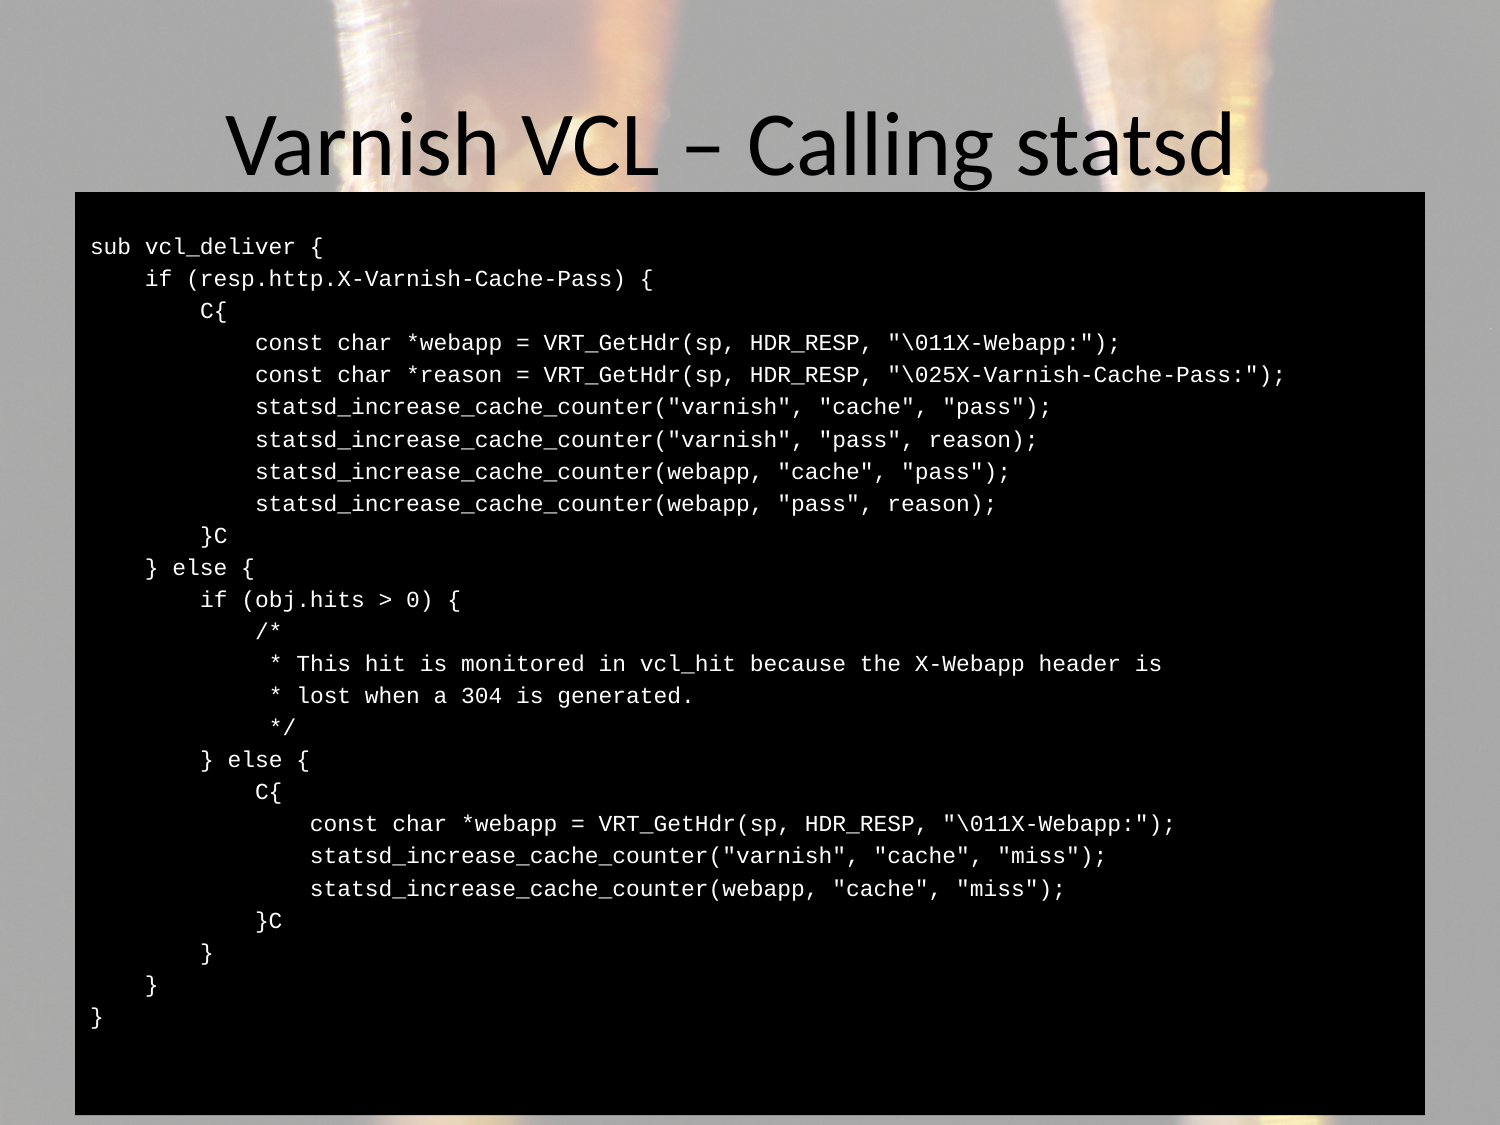

# Varnish VCL – Calling statsd

sub vcl_deliver {
    if (resp.http.X-Varnish-Cache-Pass) {
        C{
            const char *webapp = VRT_GetHdr(sp, HDR_RESP, "\011X-Webapp:");
            const char *reason = VRT_GetHdr(sp, HDR_RESP, "\025X-Varnish-Cache-Pass:");
            statsd_increase_cache_counter("varnish", "cache", "pass");
            statsd_increase_cache_counter("varnish", "pass", reason);
            statsd_increase_cache_counter(webapp, "cache", "pass");
            statsd_increase_cache_counter(webapp, "pass", reason);
        }C
    } else {
        if (obj.hits > 0) {
            /*
             * This hit is monitored in vcl_hit because the X-Webapp header is
             * lost when a 304 is generated.
             */
        } else {
            C{
                const char *webapp = VRT_GetHdr(sp, HDR_RESP, "\011X-Webapp:");
                statsd_increase_cache_counter("varnish", "cache", "miss");
                statsd_increase_cache_counter(webapp, "cache", "miss");
            }C
        }
    }
}